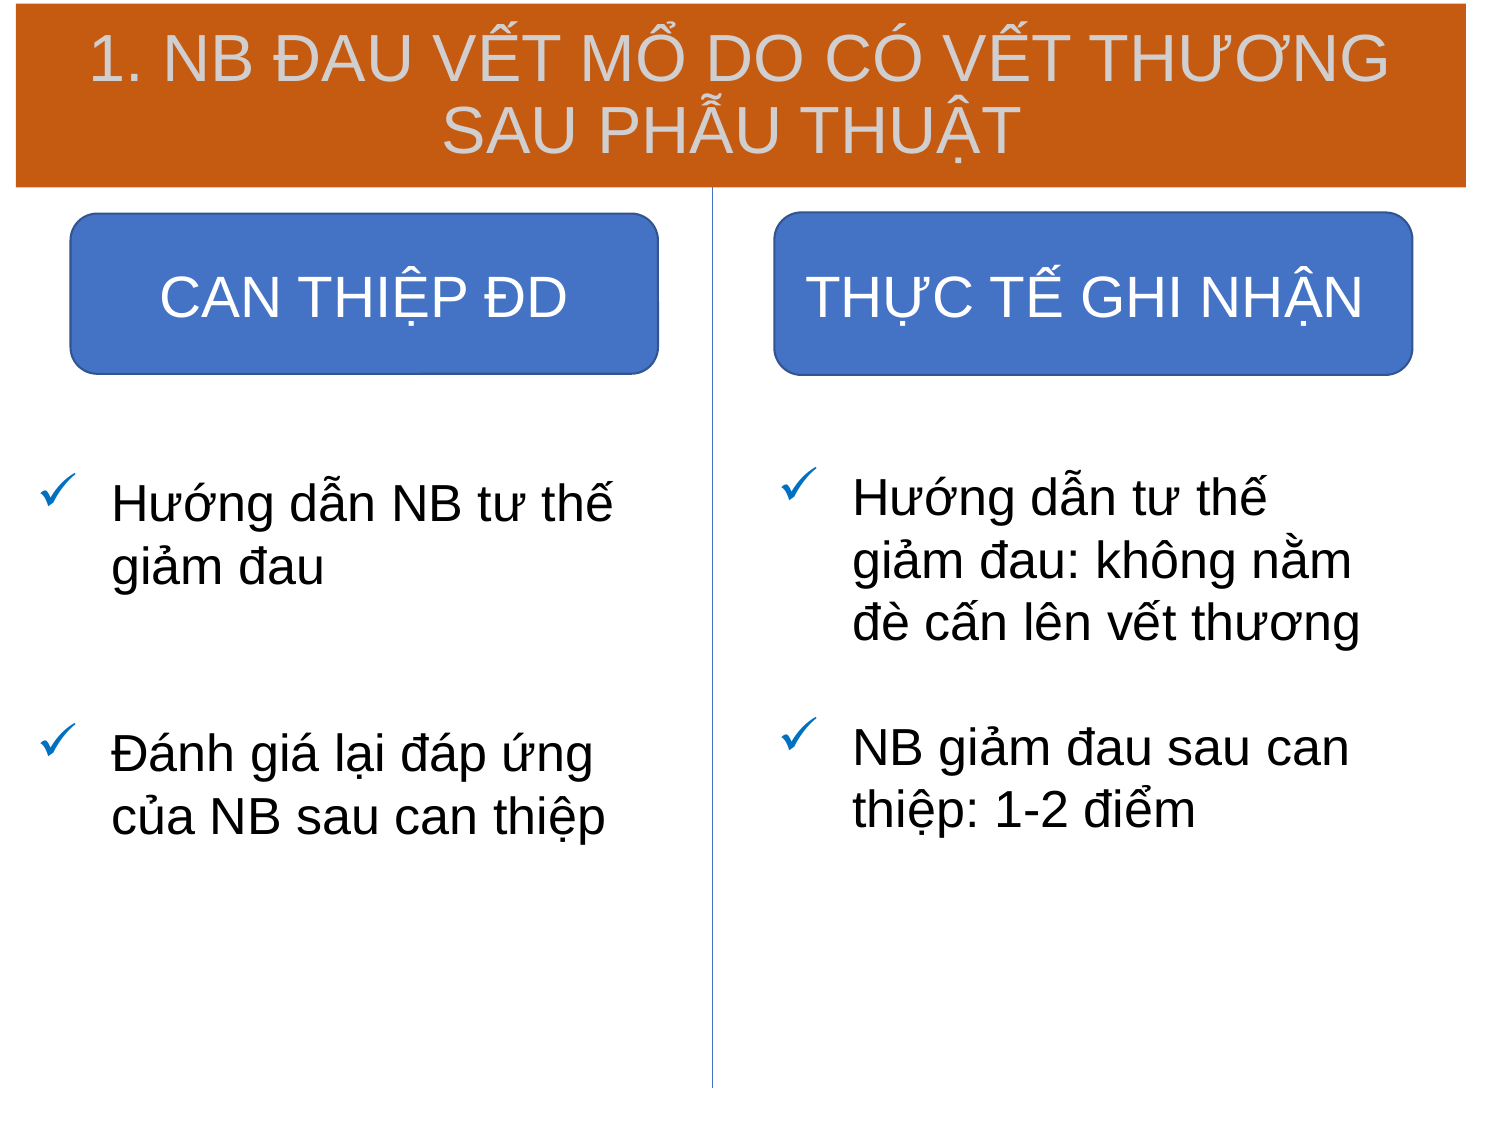

# 1. NB ĐAU VẾT MỔ DO CÓ VẾT THƯƠNG SAU PHẪU THUẬT
THỰC TẾ GHI NHẬN
CAN THIỆP ĐD

Hướng dẫn NB tư thế giảm đau

Đánh giá lại đáp ứng của NB sau can thiệp

Hướng dẫn tư thế giảm đau: không nằm đè cấn lên vết thương

NB giảm đau sau can thiệp: 1-2 điểm